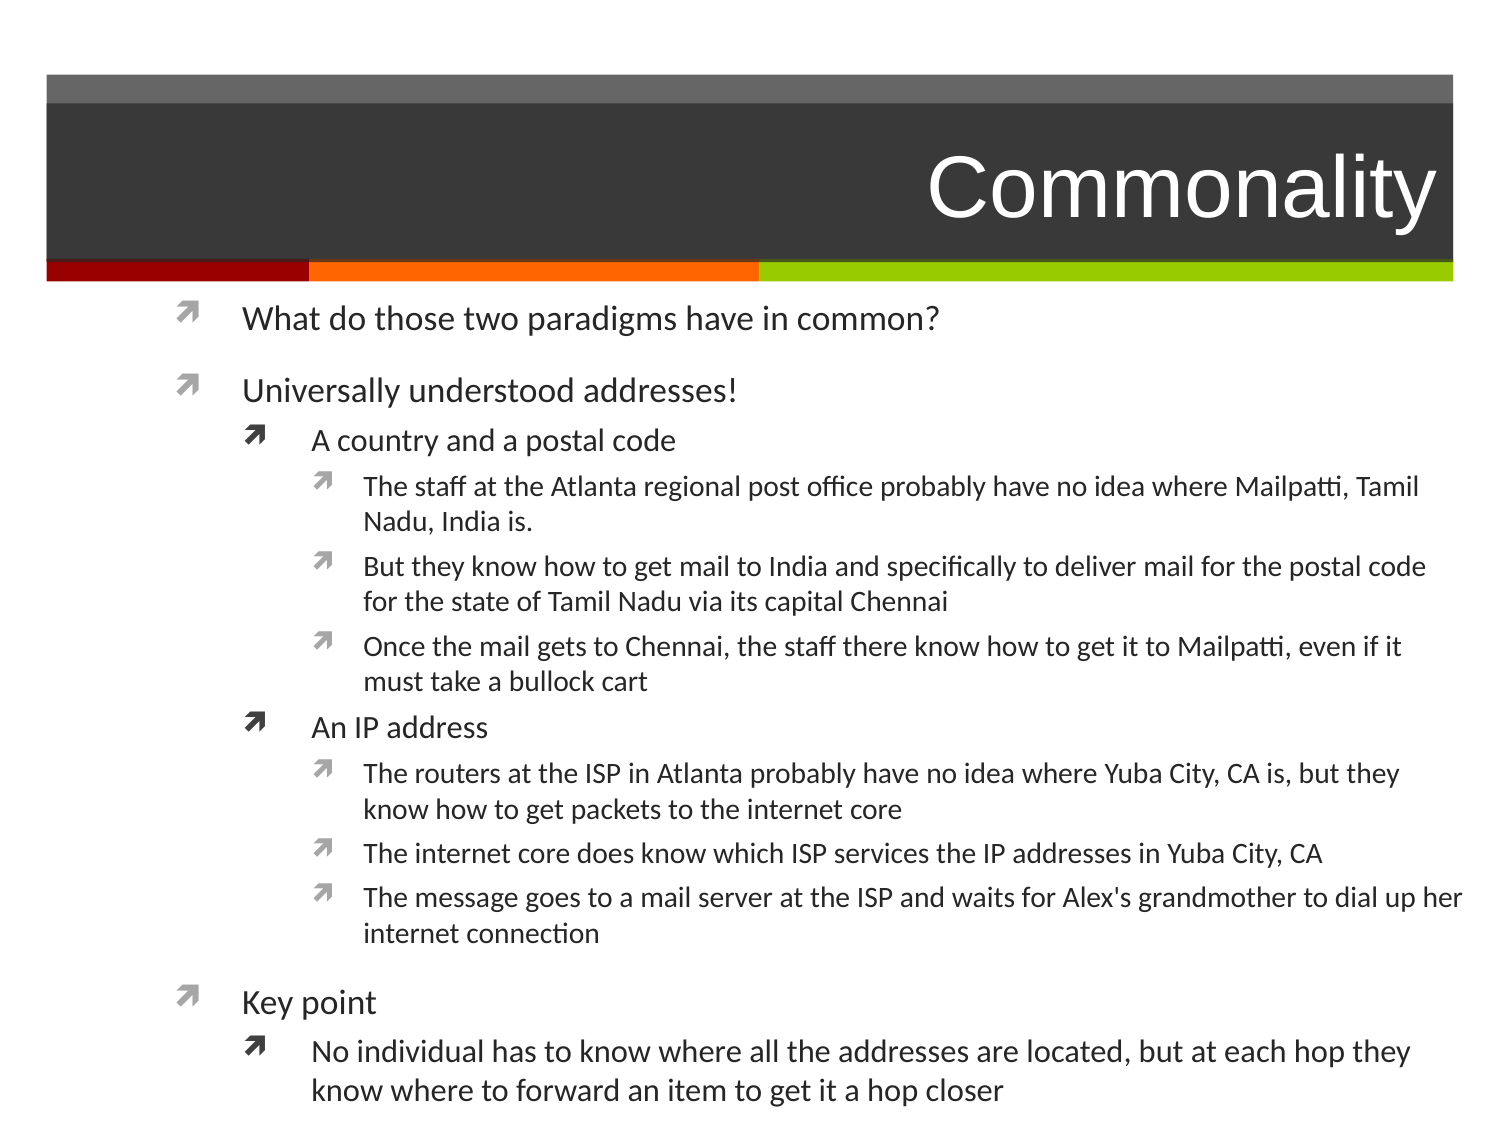

# Commonality
What do those two paradigms have in common?
Universally understood addresses!
A country and a postal code
The staff at the Atlanta regional post office probably have no idea where Mailpatti, Tamil Nadu, India is.
But they know how to get mail to India and specifically to deliver mail for the postal code for the state of Tamil Nadu via its capital Chennai
Once the mail gets to Chennai, the staff there know how to get it to Mailpatti, even if it must take a bullock cart
An IP address
The routers at the ISP in Atlanta probably have no idea where Yuba City, CA is, but they know how to get packets to the internet core
The internet core does know which ISP services the IP addresses in Yuba City, CA
The message goes to a mail server at the ISP and waits for Alex's grandmother to dial up her internet connection
Key point
No individual has to know where all the addresses are located, but at each hop they know where to forward an item to get it a hop closer